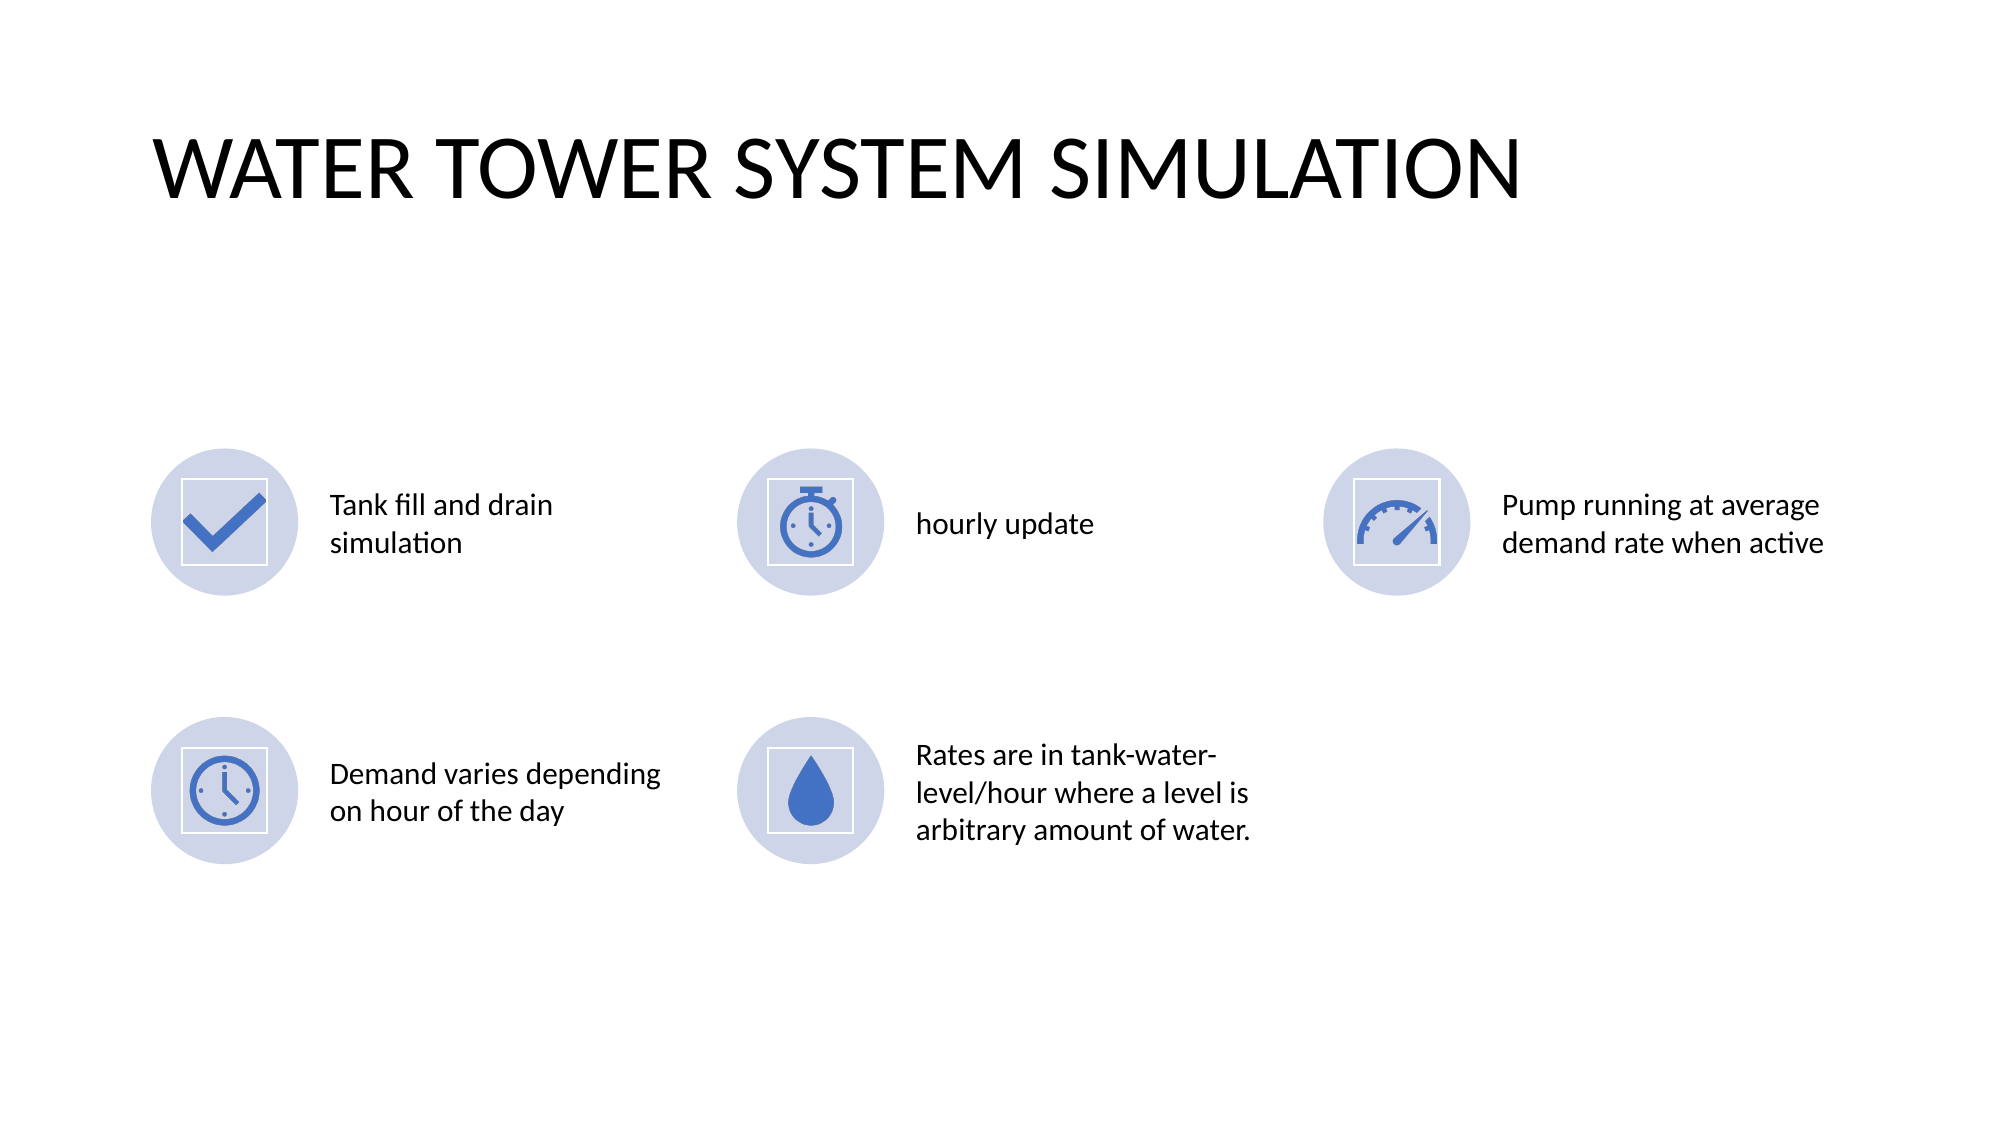

# WATER TOWER SYSTEM SIMULATION
Tank fill and drain simulation
hourly update
Pump running at average demand rate when active
Demand varies depending on hour of the day
Rates are in tank-water-level/hour where a level is arbitrary amount of water.